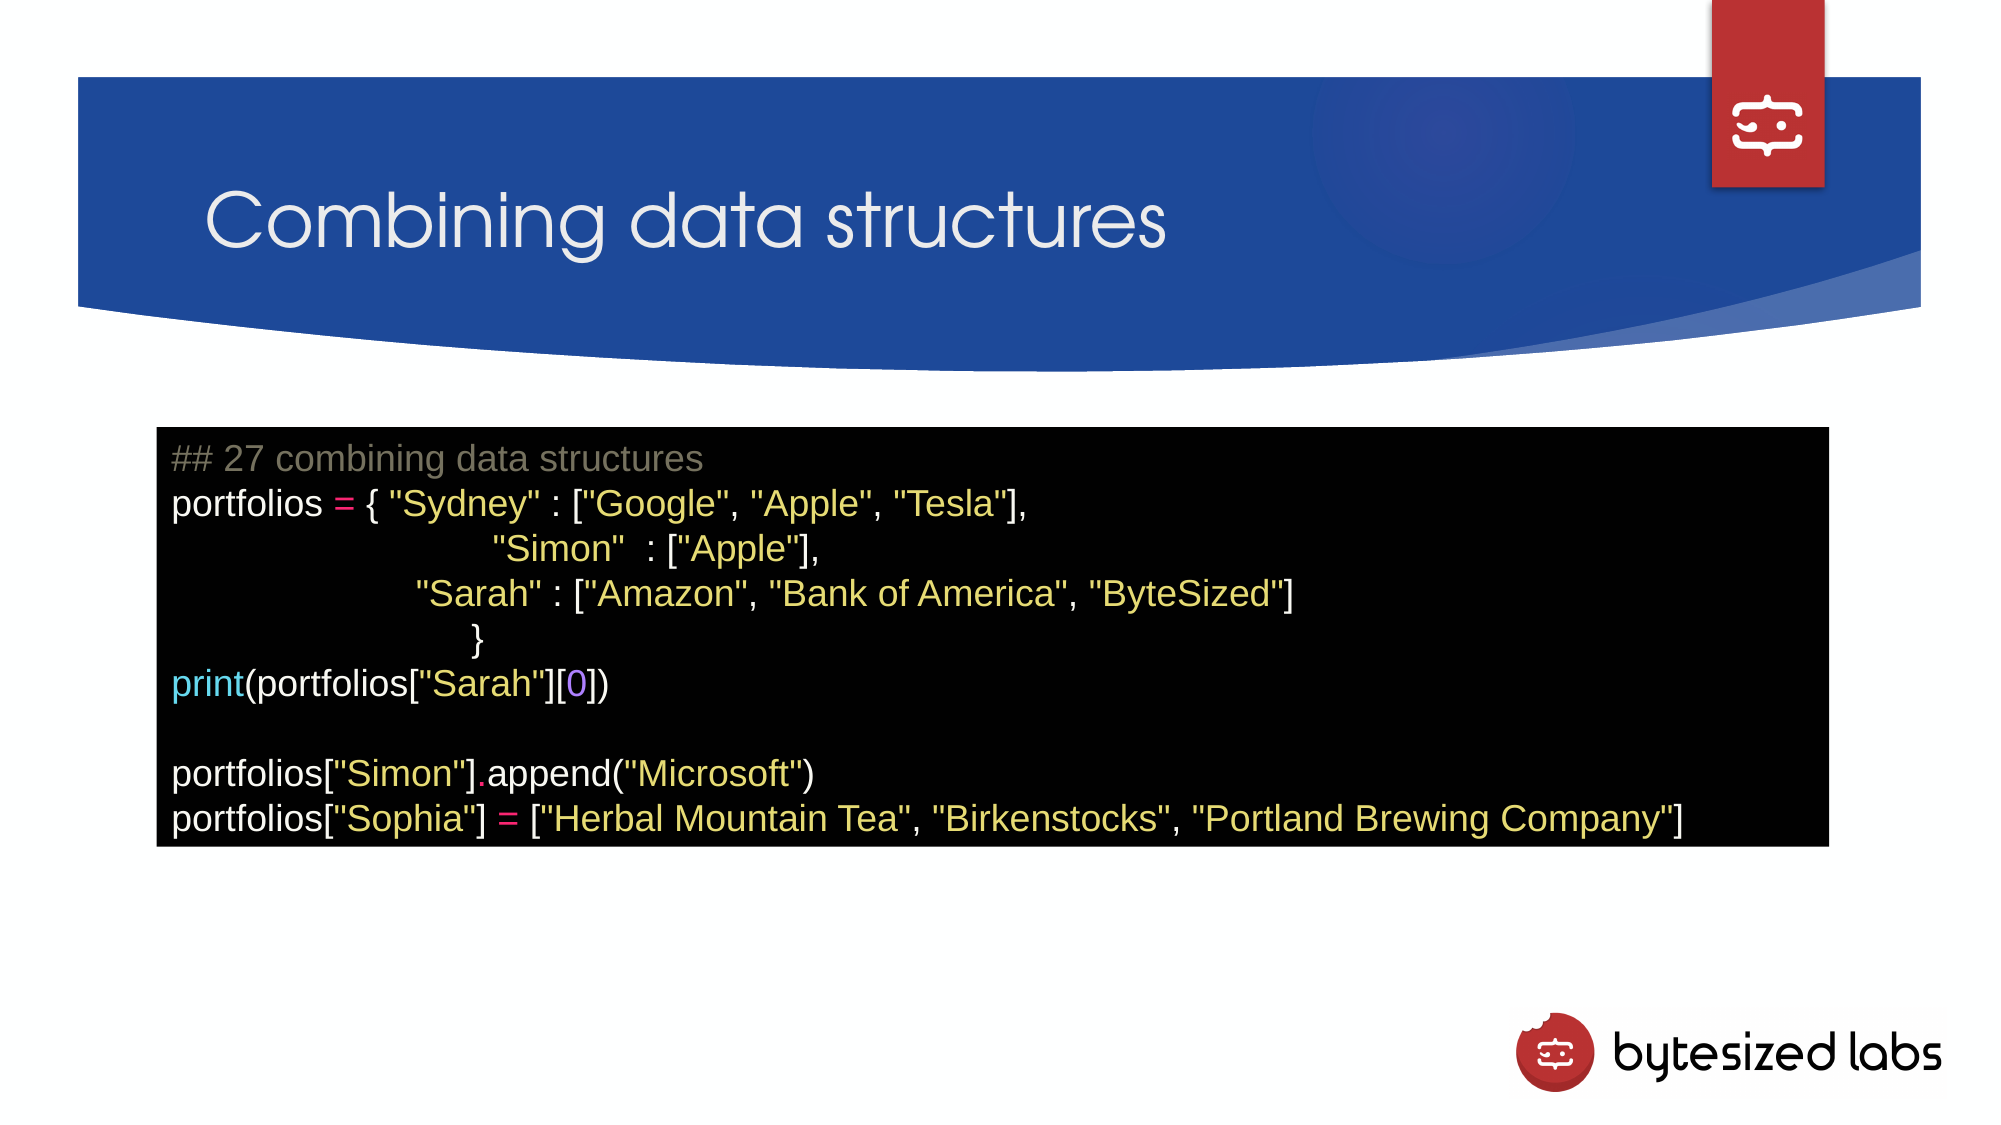

# Combining data structures
## 27 combining data structures
portfolios = { "Sydney" : ["Google", "Apple", "Tesla"],
		  "Simon"  : ["Apple"],
	         "Sarah" : ["Amazon", "Bank of America", "ByteSized"]
		}
print(portfolios["Sarah"][0])

portfolios["Simon"].append("Microsoft")
portfolios["Sophia"] = ["Herbal Mountain Tea", "Birkenstocks", "Portland Brewing Company"]